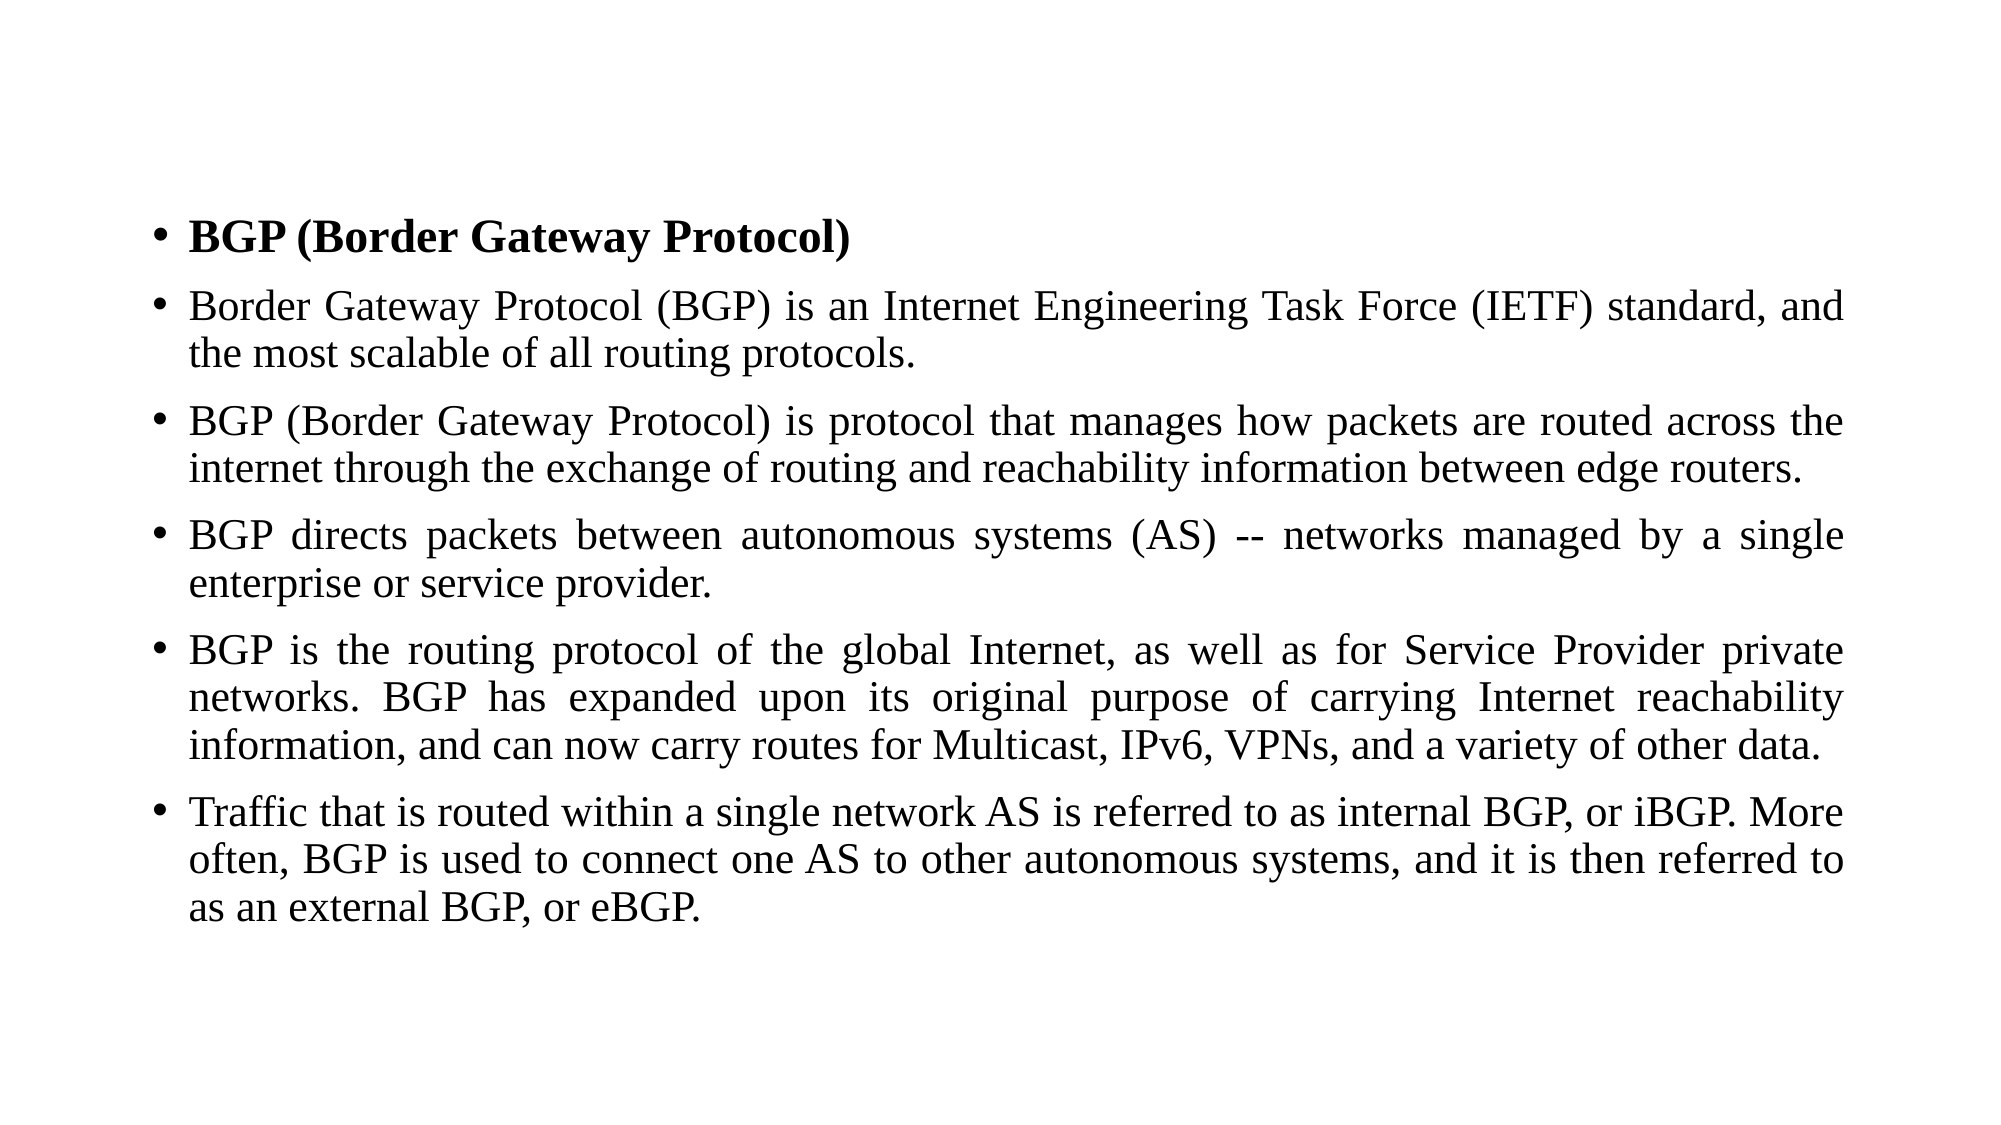

#
BGP (Border Gateway Protocol)
Border Gateway Protocol (BGP) is an Internet Engineering Task Force (IETF) standard, and the most scalable of all routing protocols.
BGP (Border Gateway Protocol) is protocol that manages how packets are routed across the internet through the exchange of routing and reachability information between edge routers.
BGP directs packets between autonomous systems (AS) -- networks managed by a single enterprise or service provider.
BGP is the routing protocol of the global Internet, as well as for Service Provider private networks. BGP has expanded upon its original purpose of carrying Internet reachability information, and can now carry routes for Multicast, IPv6, VPNs, and a variety of other data.
Traffic that is routed within a single network AS is referred to as internal BGP, or iBGP. More often, BGP is used to connect one AS to other autonomous systems, and it is then referred to as an external BGP, or eBGP.